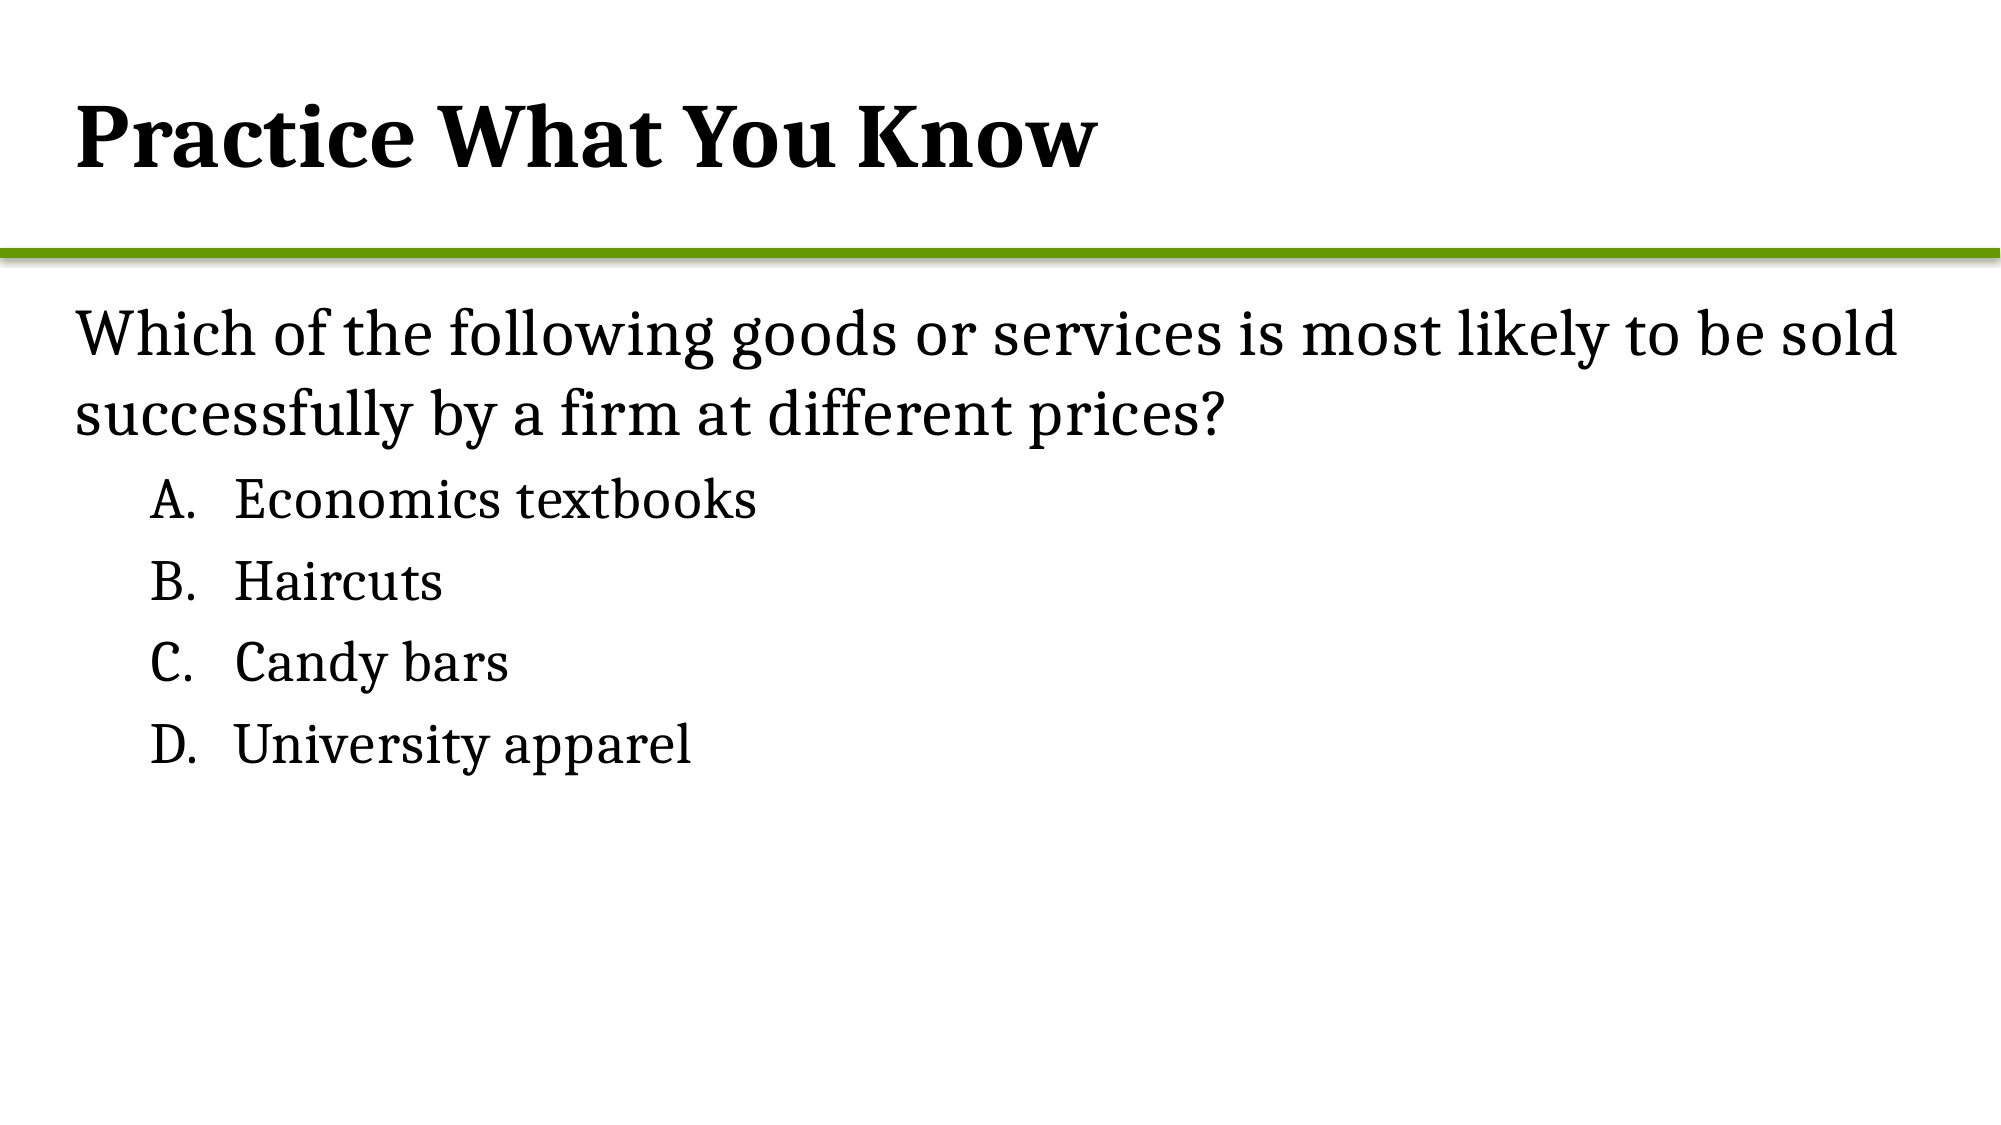

Practice What You Know
Which of the following goods or services is most likely to be sold successfully by a firm at different prices?
Economics textbooks
Haircuts
Candy bars
University apparel